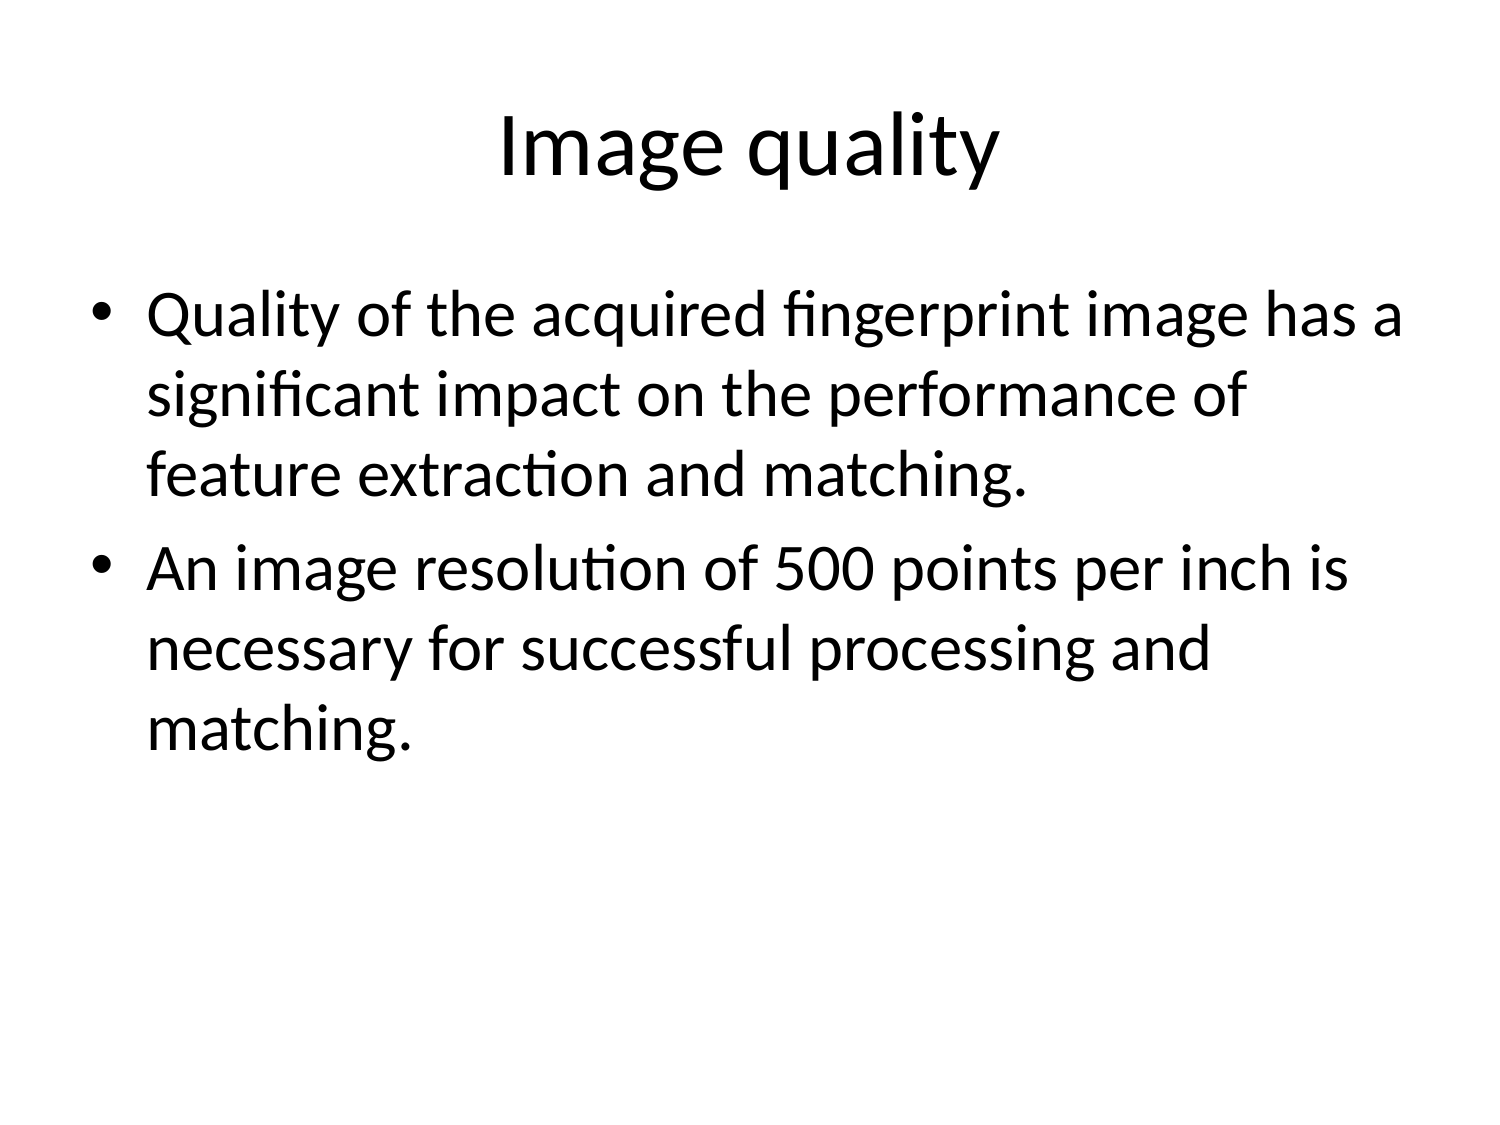

# Image quality
Quality of the acquired fingerprint image has a significant impact on the performance of feature extraction and matching.
An image resolution of 500 points per inch is necessary for successful processing and matching.